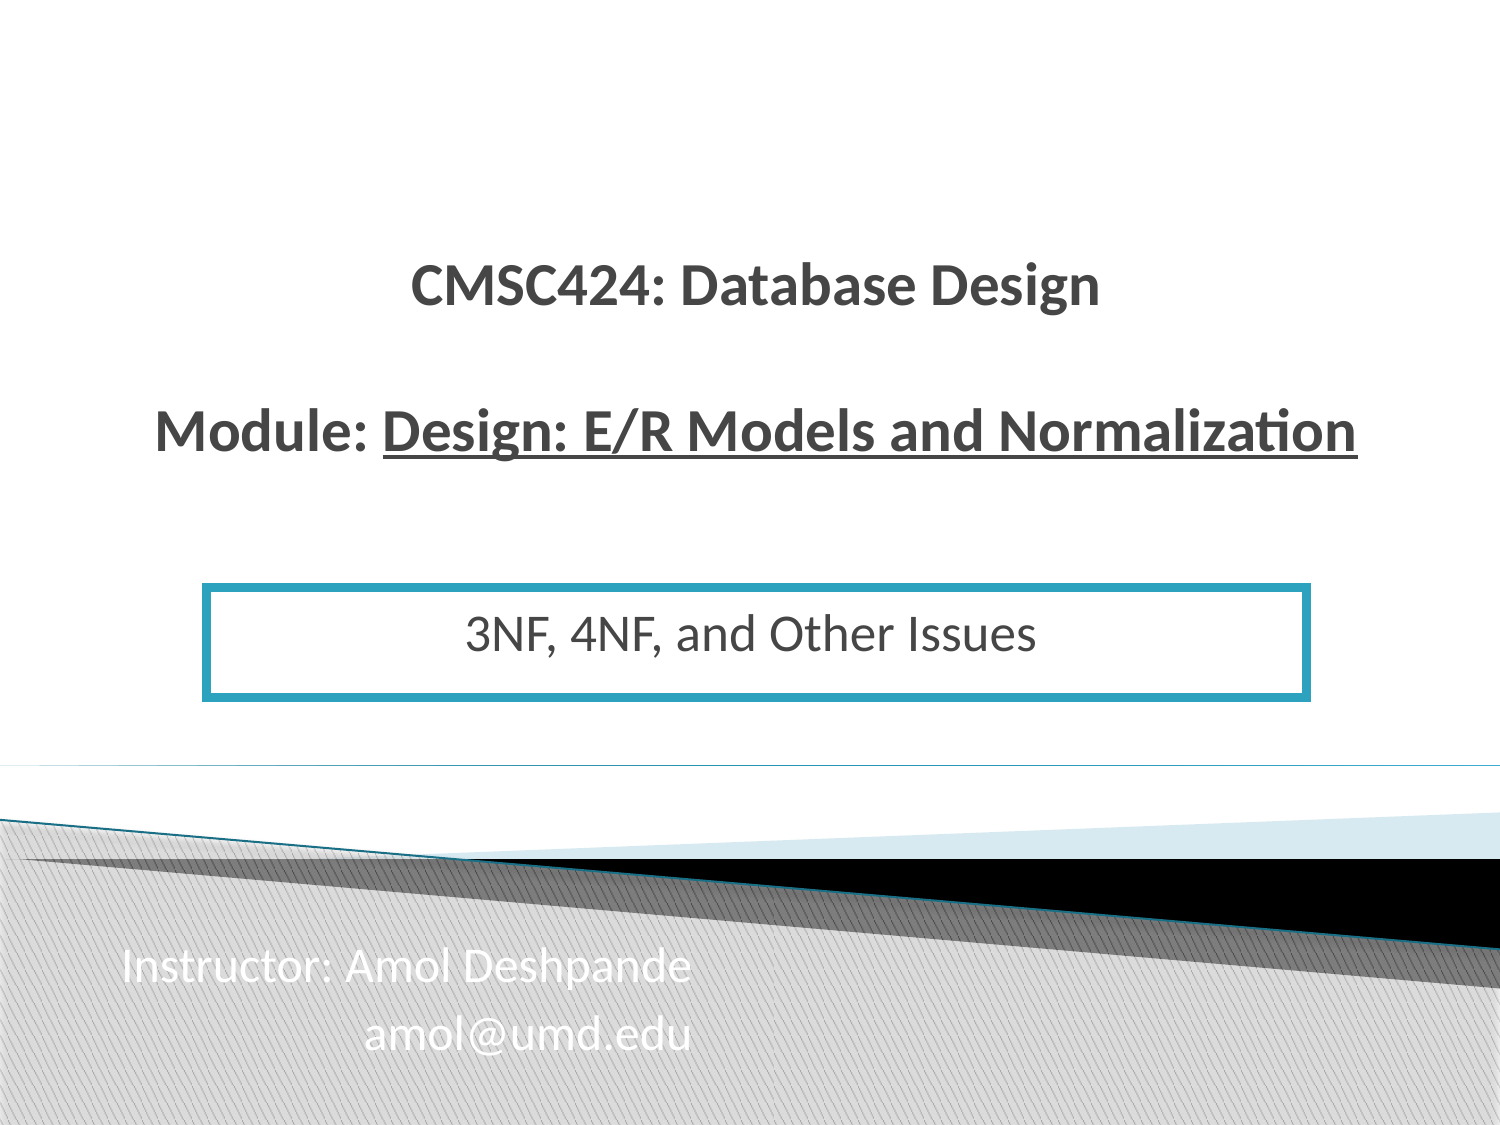

# CMSC424: Database Design Module: Design: E/R Models and Normalization
3NF, 4NF, and Other Issues
Instructor: Amol Deshpande
                   amol@umd.edu